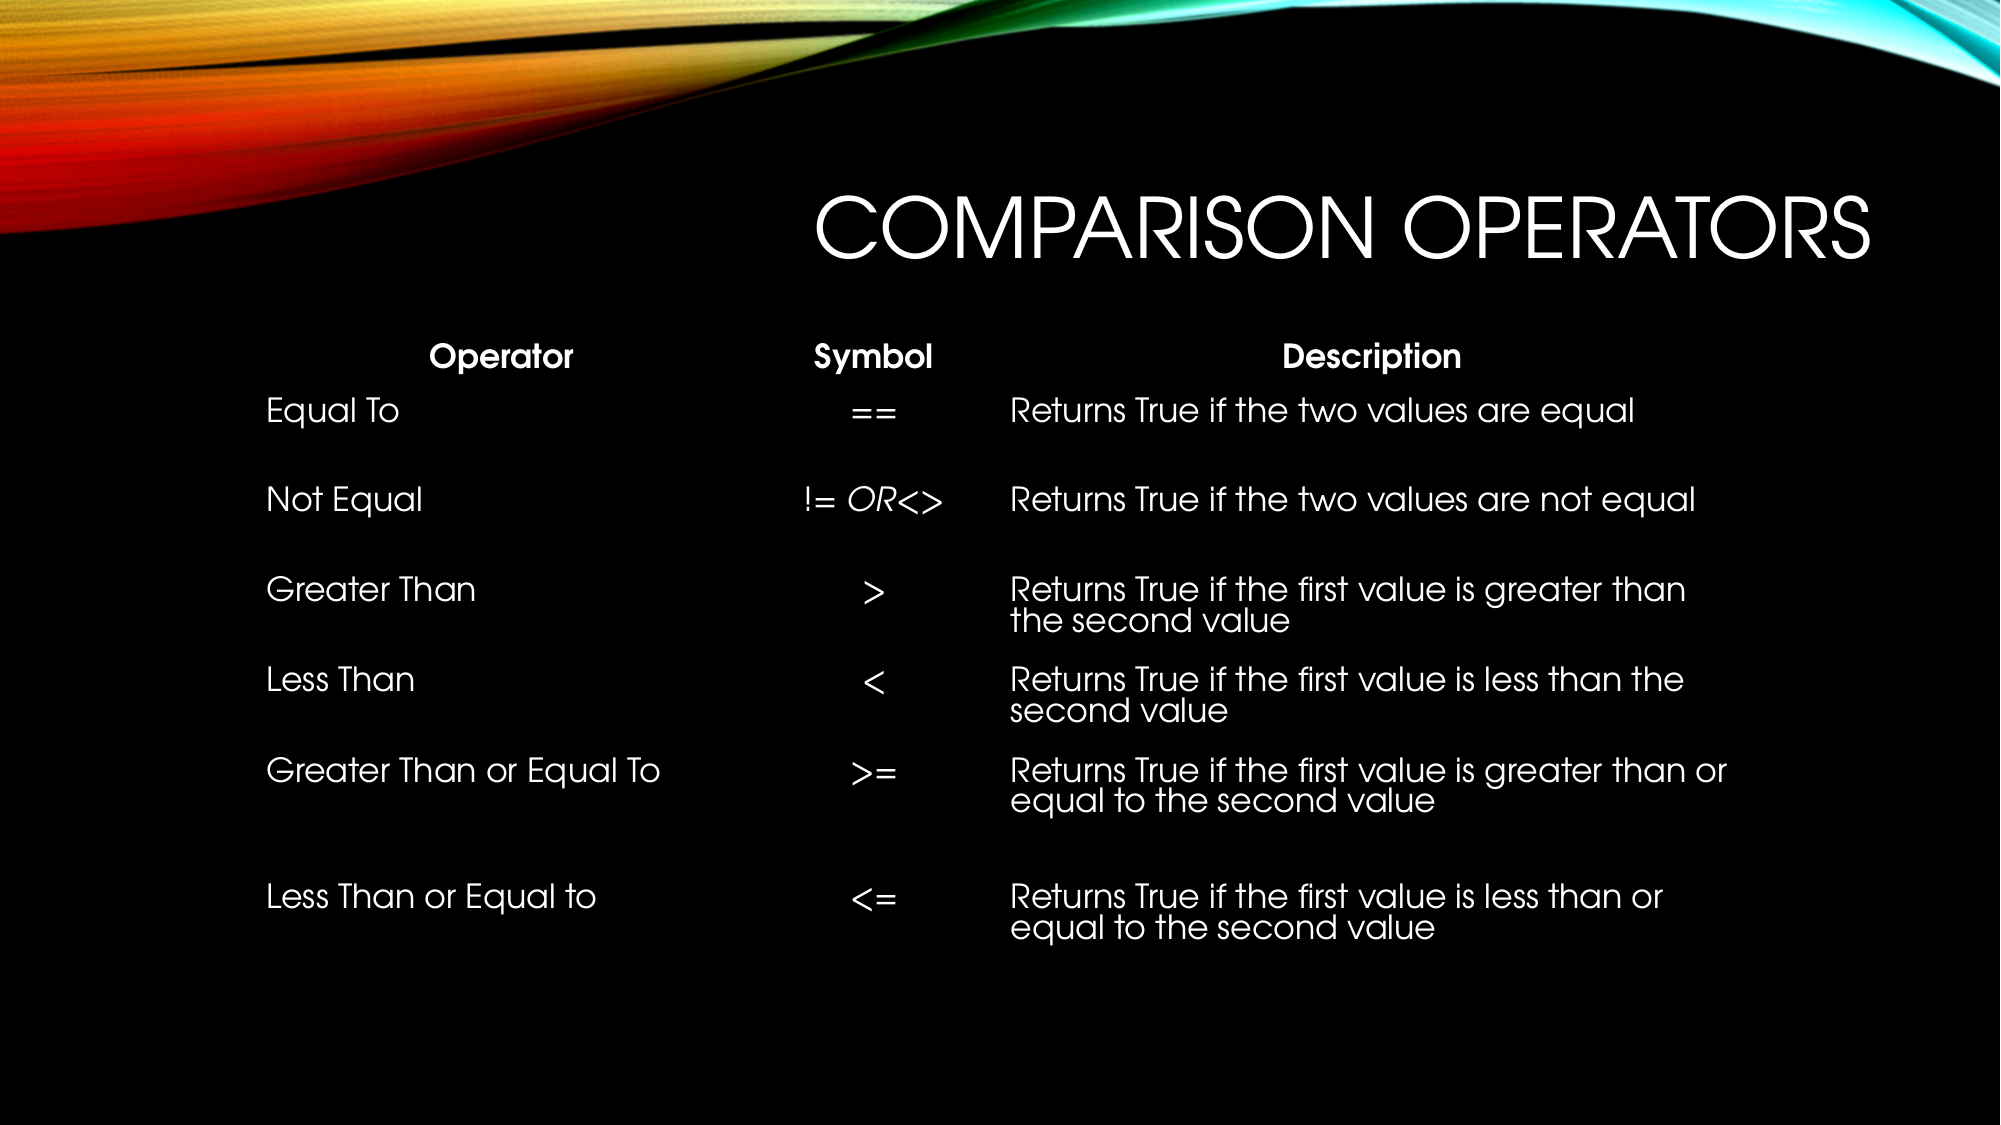

Comparison Operators
| Operator | Symbol | Description |
| --- | --- | --- |
| Equal To | == | Returns True if the two values are equal |
| Not Equal | != OR<> | Returns True if the two values are not equal |
| Greater Than | > | Returns True if the first value is greater than the second value |
| Less Than | < | Returns True if the first value is less than the second value |
| Greater Than or Equal To | >= | Returns True if the first value is greater than or equal to the second value |
| Less Than or Equal to | <= | Returns True if the first value is less than or equal to the second value |